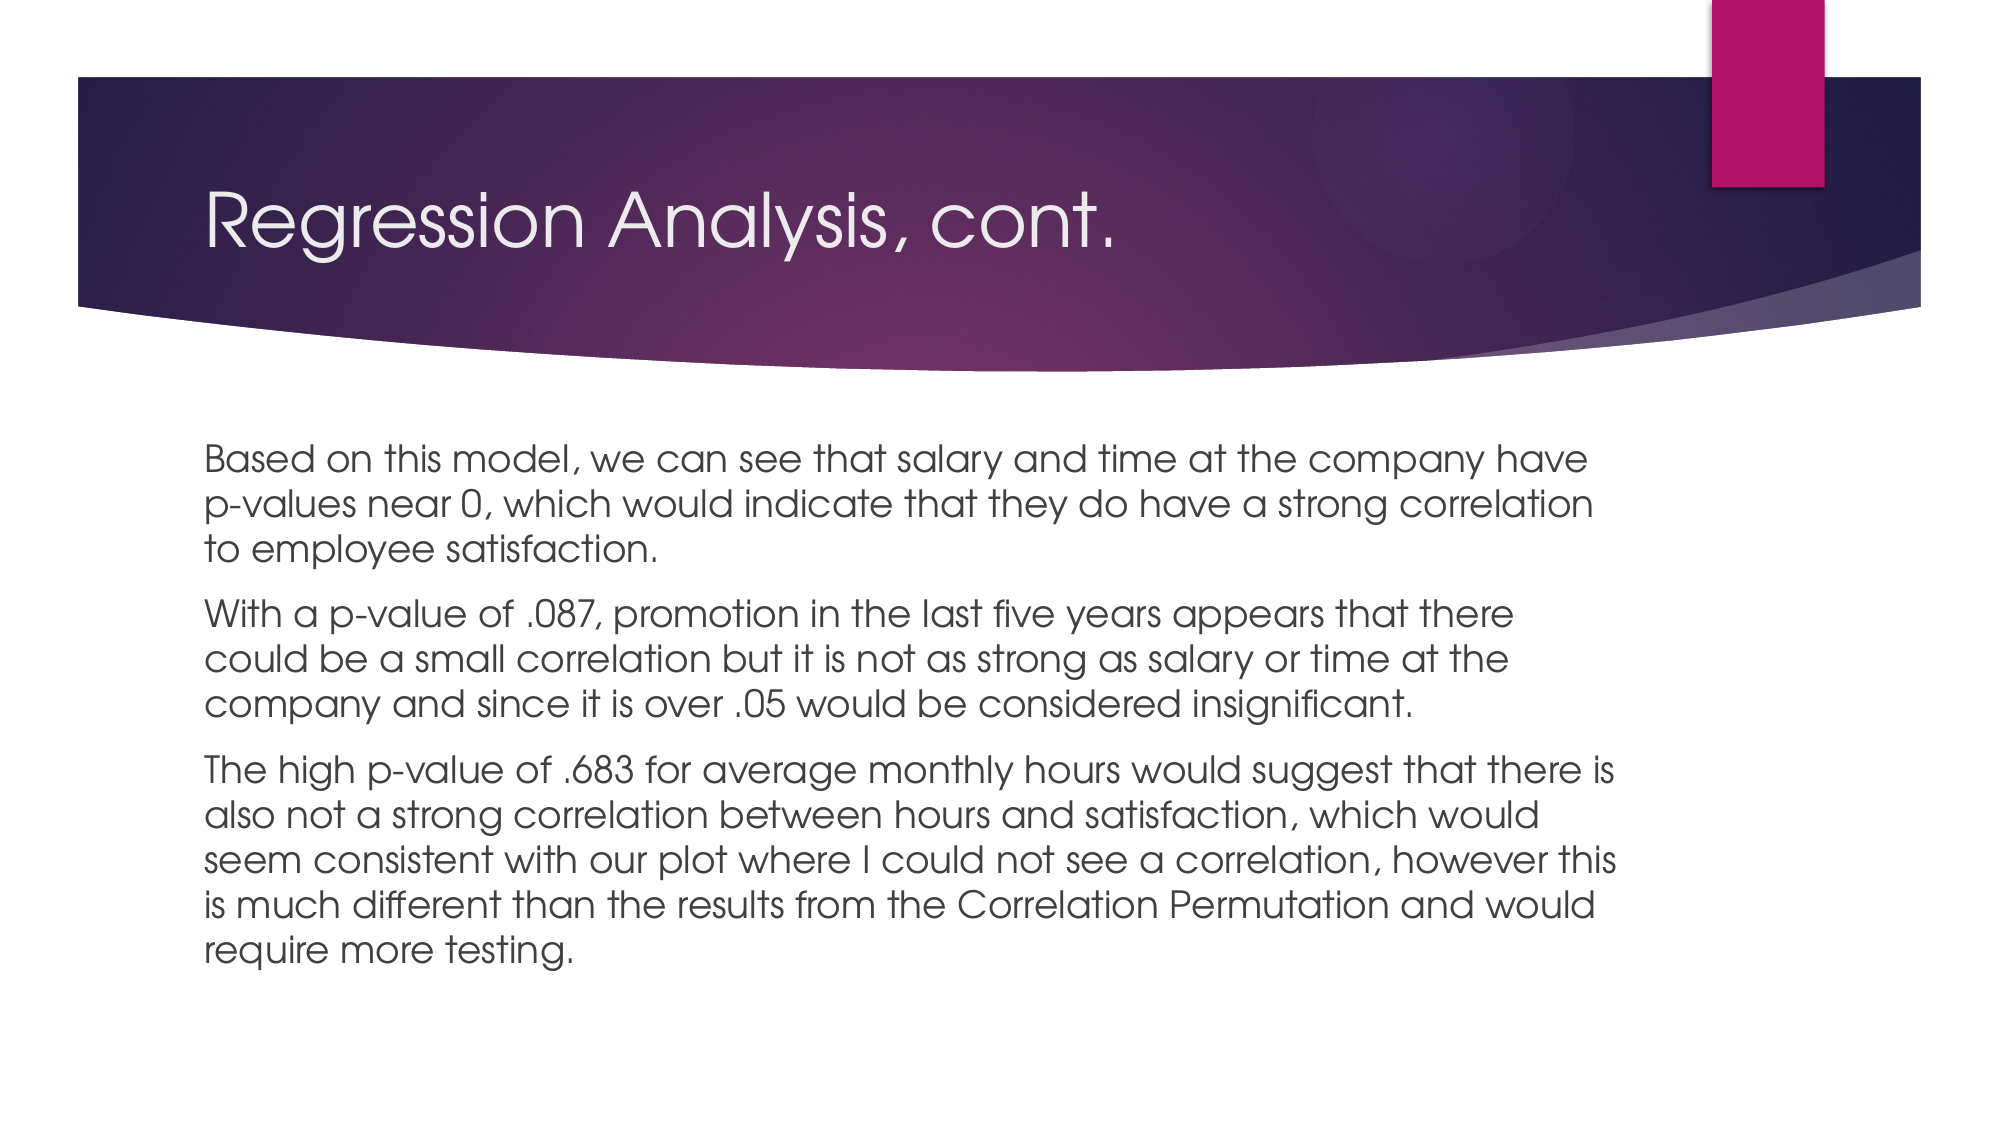

# Regression Analysis, cont.
Based on this model, we can see that salary and time at the company have p-values near 0, which would indicate that they do have a strong correlation to employee satisfaction.
With a p-value of .087, promotion in the last five years appears that there could be a small correlation but it is not as strong as salary or time at the company and since it is over .05 would be considered insignificant.
The high p-value of .683 for average monthly hours would suggest that there is also not a strong correlation between hours and satisfaction, which would seem consistent with our plot where I could not see a correlation, however this is much different than the results from the Correlation Permutation and would require more testing.